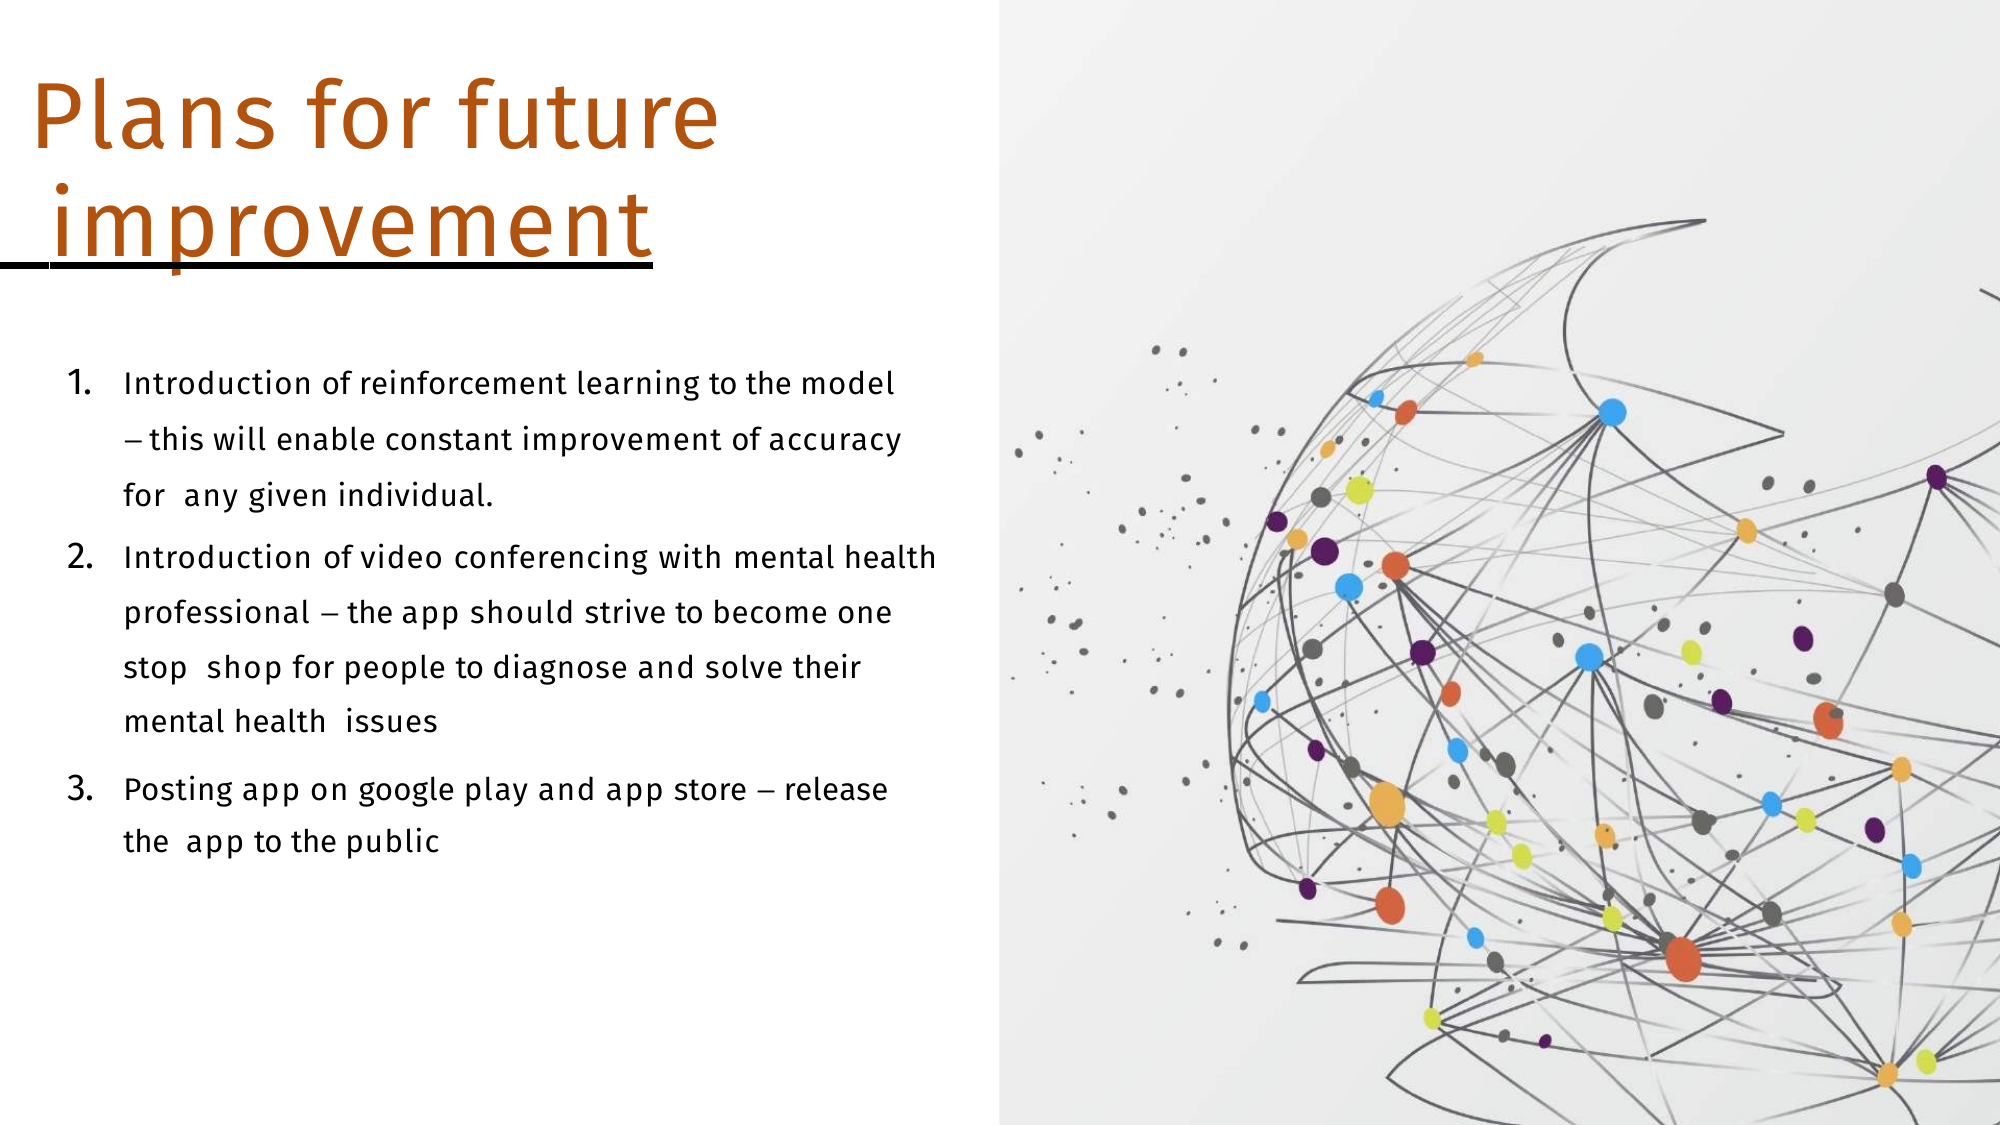

# Plans for future
  improvement
Introduction of reinforcement learning to the model –  this will enable constant improvement of accuracy for  any given individual.
Introduction of video conferencing with mental health  professional – the app should strive to become one stop  shop for people to diagnose and solve their mental health  issues
Posting app on google play and app store – release the  app to the public